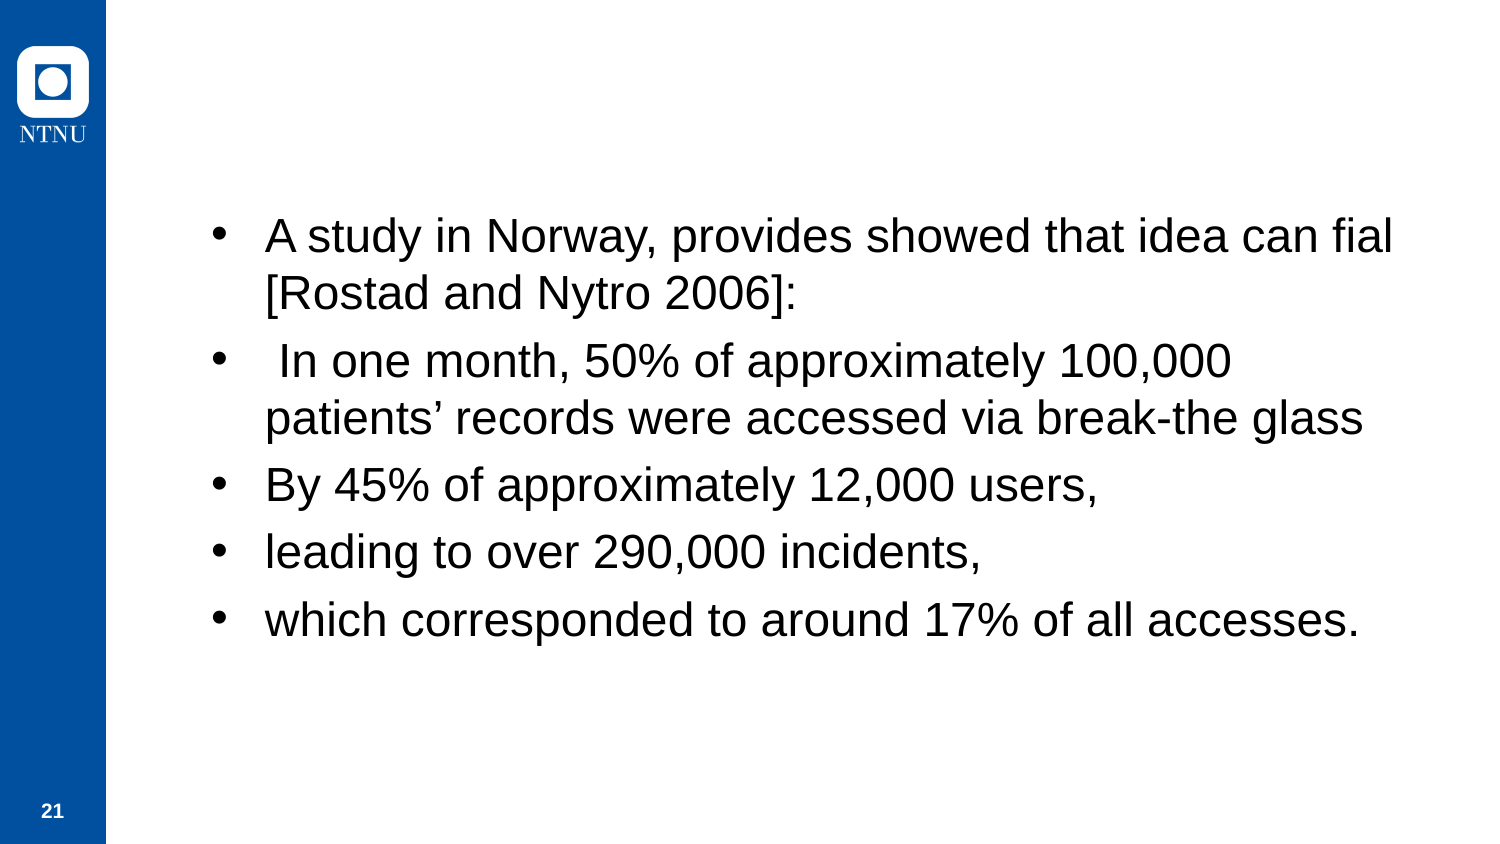

#
A study in Norway, provides showed that idea can fial [Rostad and Nytro 2006]:
 In one month, 50% of approximately 100,000 patients’ records were accessed via break-the glass
By 45% of approximately 12,000 users,
leading to over 290,000 incidents,
which corresponded to around 17% of all accesses.